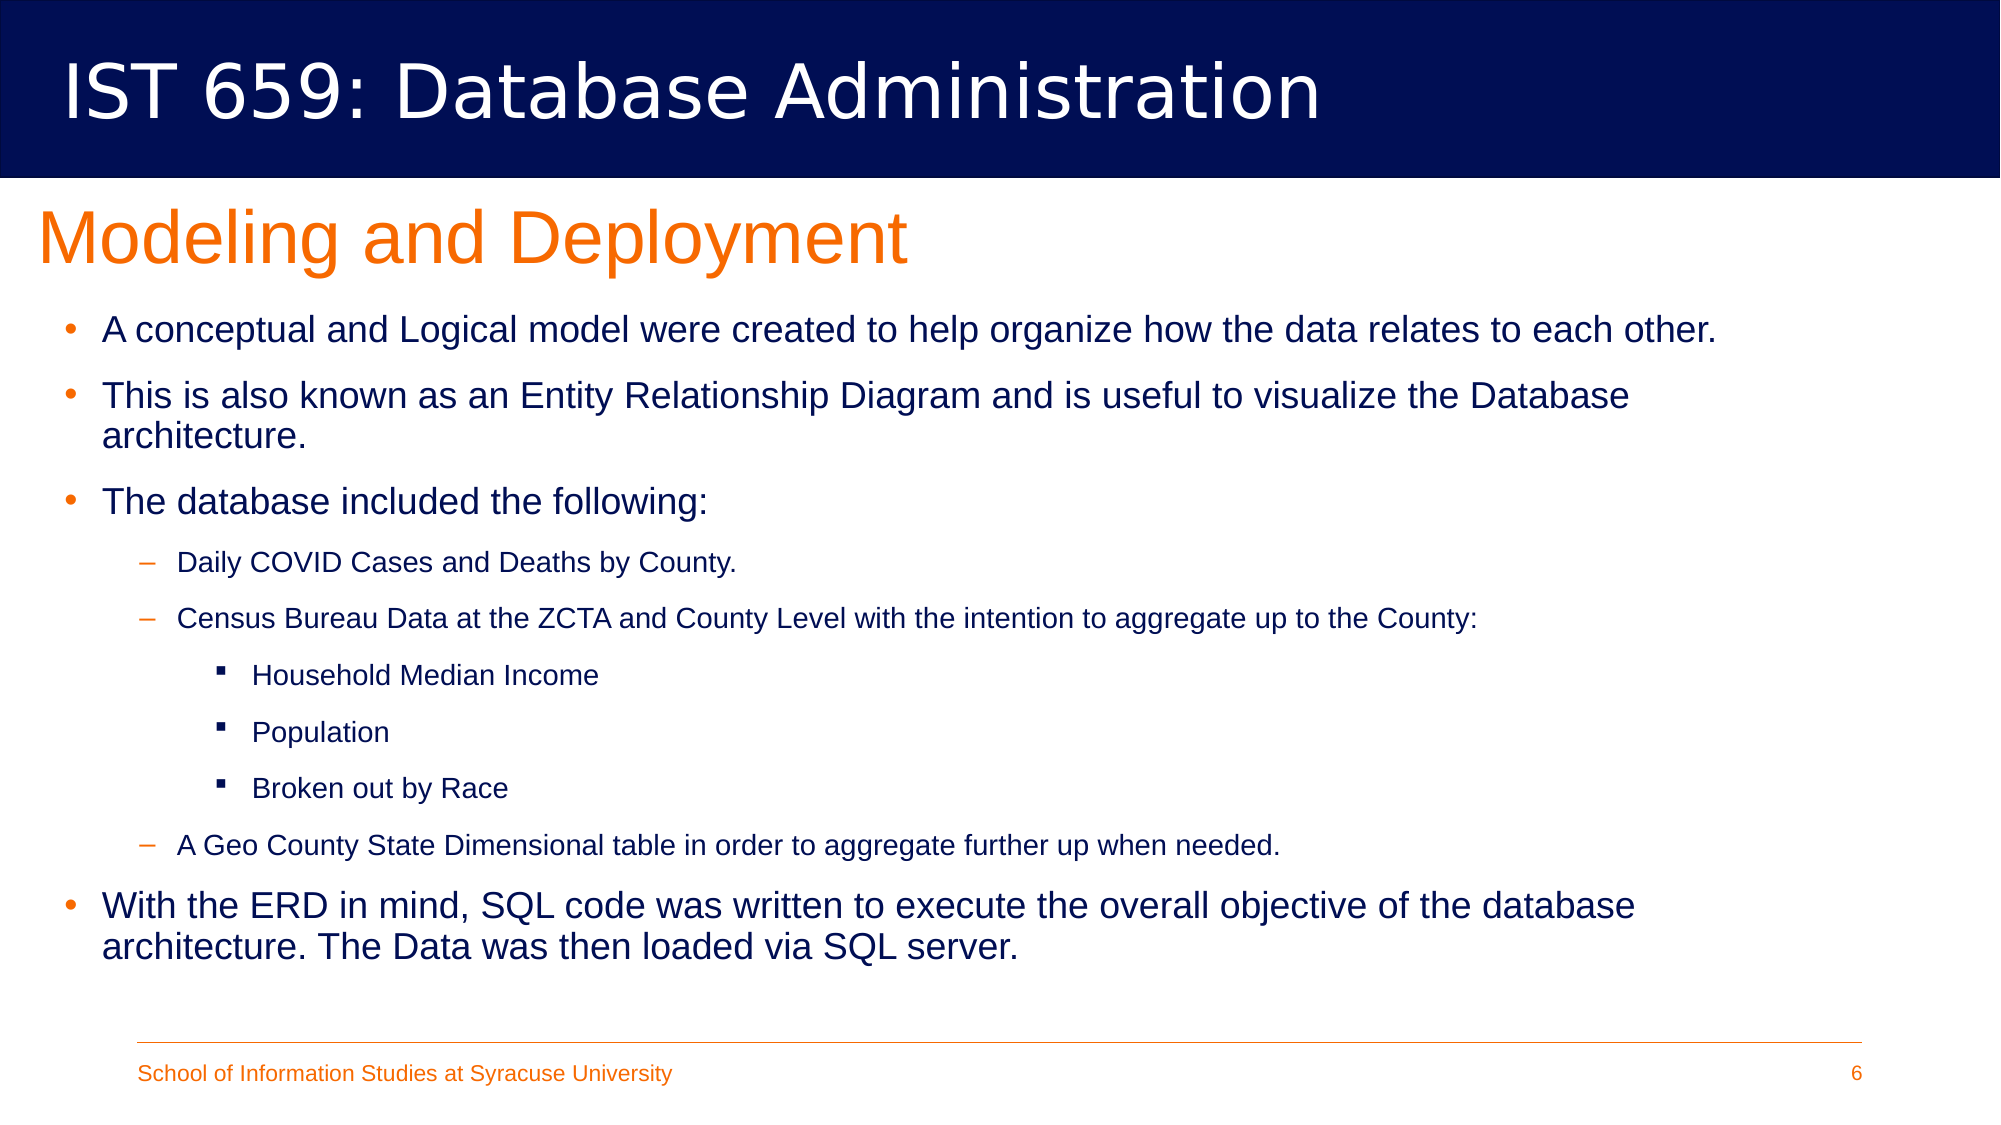

IST 659: Database Administration
# Modeling and Deployment
A conceptual and Logical model were created to help organize how the data relates to each other.
This is also known as an Entity Relationship Diagram and is useful to visualize the Database architecture.
The database included the following:
Daily COVID Cases and Deaths by County.
Census Bureau Data at the ZCTA and County Level with the intention to aggregate up to the County:
Household Median Income
Population
Broken out by Race
A Geo County State Dimensional table in order to aggregate further up when needed.
With the ERD in mind, SQL code was written to execute the overall objective of the database architecture. The Data was then loaded via SQL server.